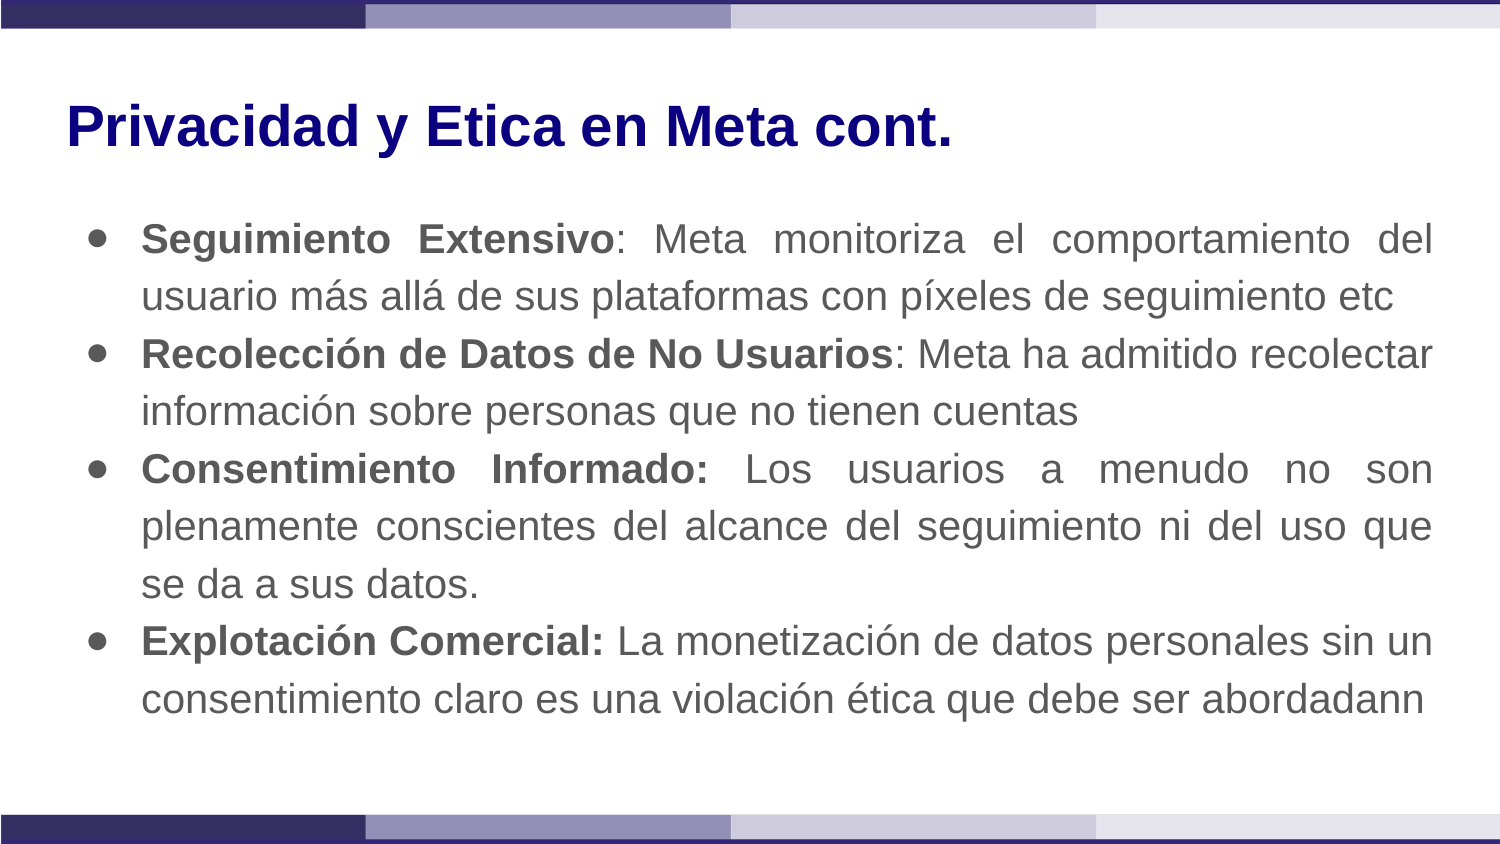

# Privacidad y Etica en Meta cont.
Seguimiento Extensivo: Meta monitoriza el comportamiento del usuario más allá de sus plataformas con píxeles de seguimiento etc
Recolección de Datos de No Usuarios: Meta ha admitido recolectar información sobre personas que no tienen cuentas
Consentimiento Informado: Los usuarios a menudo no son plenamente conscientes del alcance del seguimiento ni del uso que se da a sus datos.
Explotación Comercial: La monetización de datos personales sin un consentimiento claro es una violación ética que debe ser abordadann